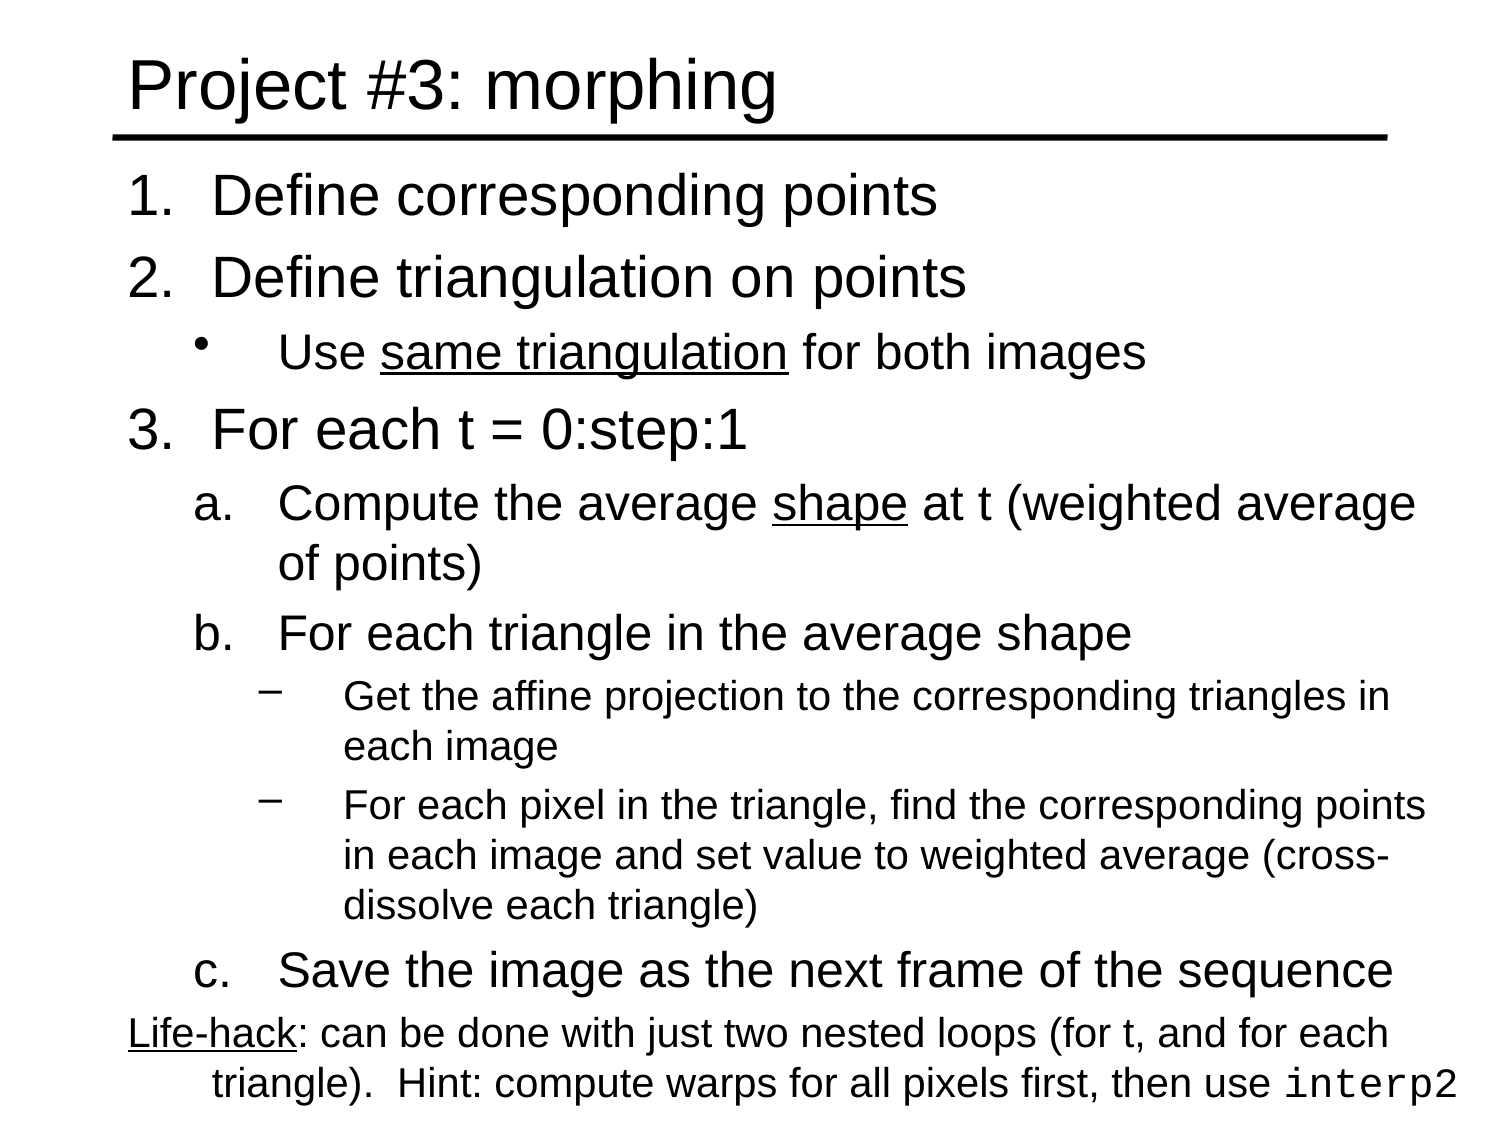

# Project #3: morphing
Define corresponding points
Define triangulation on points
Use same triangulation for both images
For each t = 0:step:1
Compute the average shape at t (weighted average of points)
For each triangle in the average shape
Get the affine projection to the corresponding triangles in each image
For each pixel in the triangle, find the corresponding points in each image and set value to weighted average (cross-dissolve each triangle)
Save the image as the next frame of the sequence
Life-hack: can be done with just two nested loops (for t, and for each triangle).  Hint: compute warps for all pixels first, then use interp2